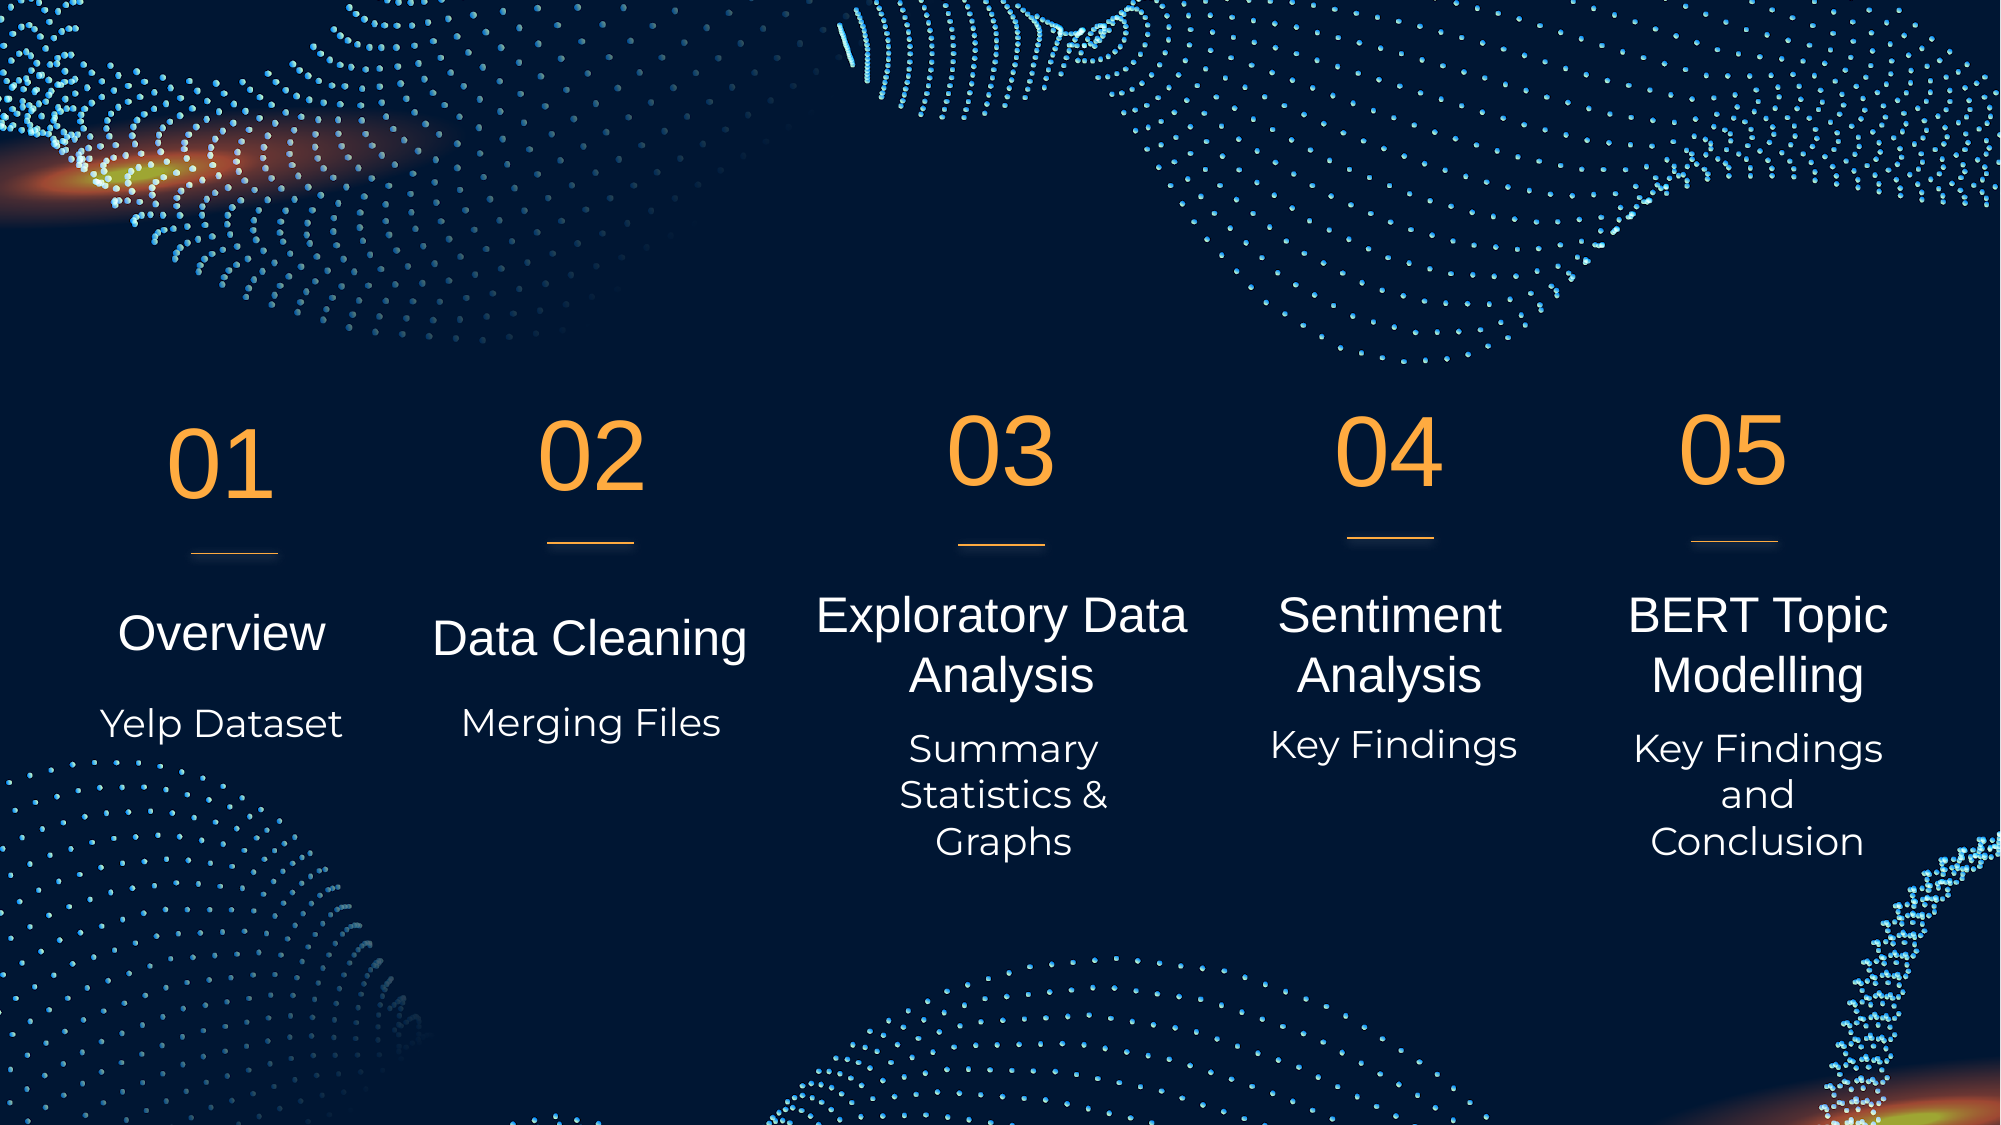

01
05
03
04
02
Overview
# Data Cleaning
Sentiment Analysis
BERT Topic Modelling
Exploratory Data Analysis
Merging Files
Yelp Dataset
Key Findings
Key Findings and Conclusion
Summary Statistics & Graphs